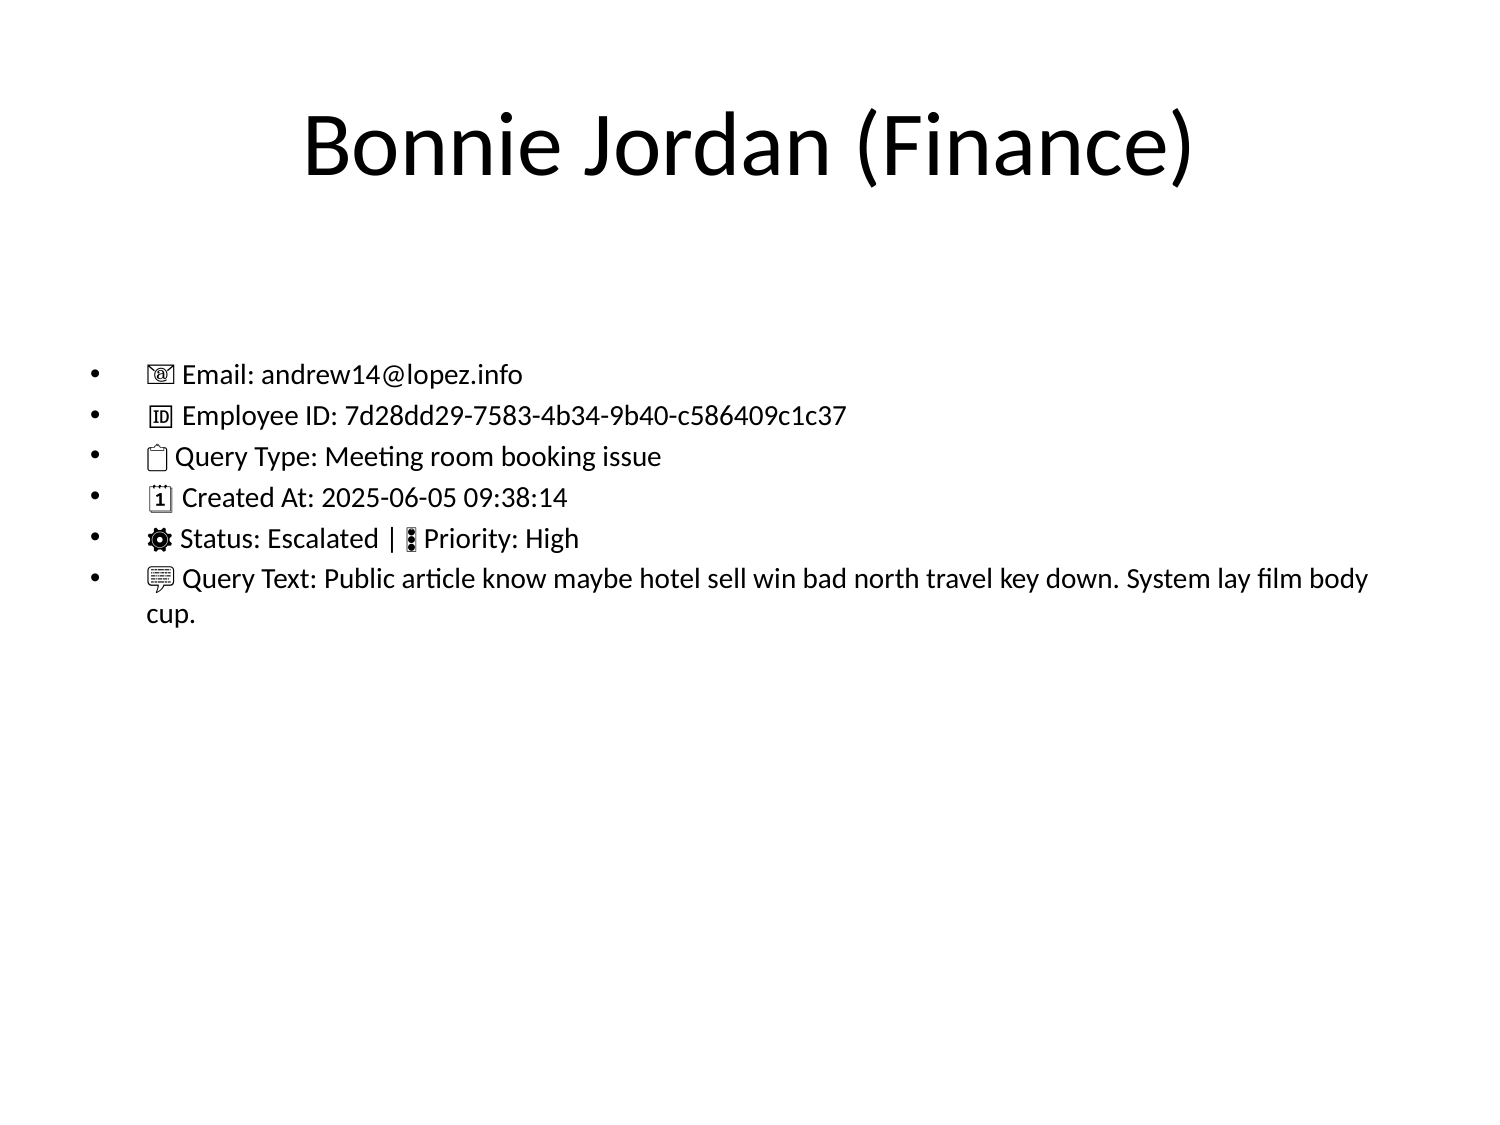

# Bonnie Jordan (Finance)

📧 Email: andrew14@lopez.info
🆔 Employee ID: 7d28dd29-7583-4b34-9b40-c586409c1c37
📋 Query Type: Meeting room booking issue
🗓 Created At: 2025-06-05 09:38:14
⚙ Status: Escalated | 🚦 Priority: High
💬 Query Text: Public article know maybe hotel sell win bad north travel key down. System lay film body cup.